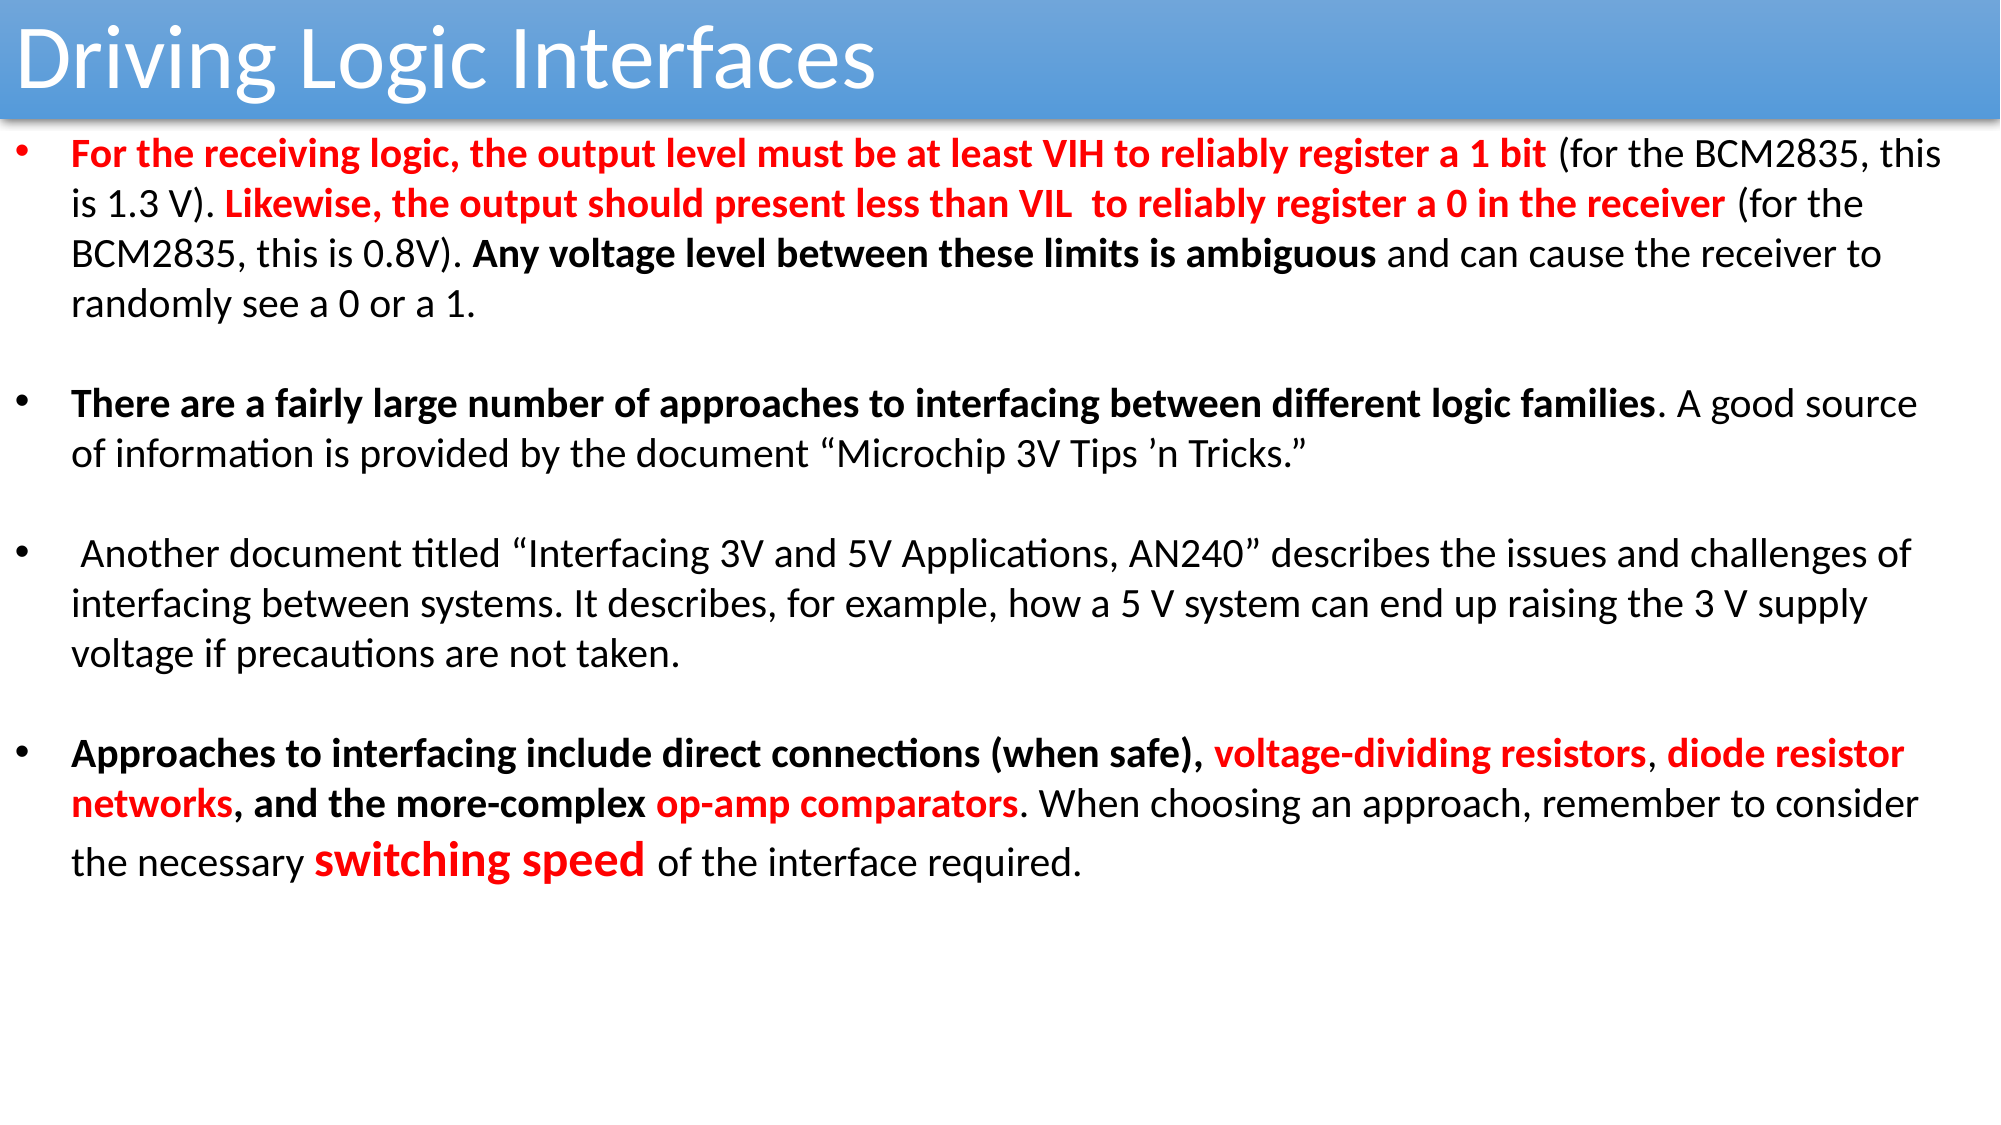

Driving Logic Interfaces
For the receiving logic, the output level must be at least VIH to reliably register a 1 bit (for the BCM2835, this is 1.3 V). Likewise, the output should present less than VIL  to reliably register a 0 in the receiver (for the BCM2835, this is 0.8V). Any voltage level between these limits is ambiguous and can cause the receiver to randomly see a 0 or a 1.

There are a fairly large number of approaches to interfacing between different logic families. A good source of information is provided by the document “Microchip 3V Tips ’n Tricks.”

 Another document titled “Interfacing 3V and 5V Applications, AN240” describes the issues and challenges of interfacing between systems. It describes, for example, how a 5 V system can end up raising the 3 V supply voltage if precautions are not taken.

Approaches to interfacing include direct connections (when safe), voltage-dividing resistors, diode resistor networks, and the more-complex op-amp comparators. When choosing an approach, remember to consider the necessary switching speed of the interface required.